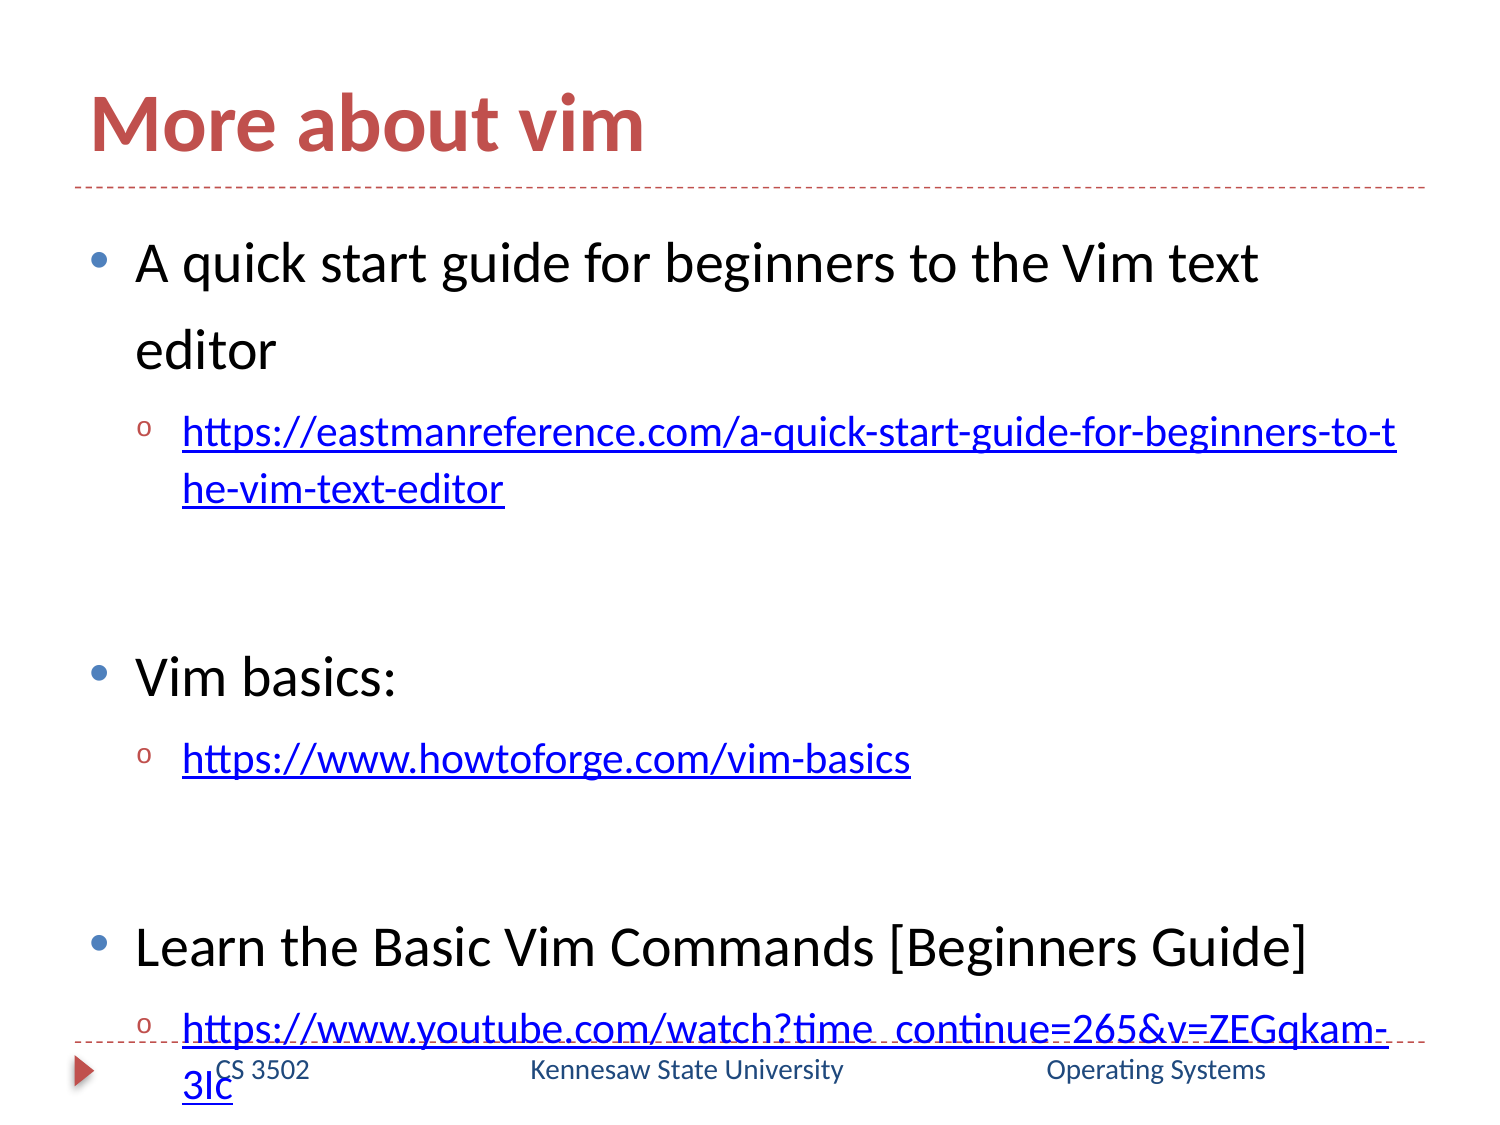

# More about vim
A quick start guide for beginners to the Vim text editor
https://eastmanreference.com/a-quick-start-guide-for-beginners-to-the-vim-text-editor

Vim basics:
https://www.howtoforge.com/vim-basics

Learn the Basic Vim Commands [Beginners Guide]
https://www.youtube.com/watch?time_continue=265&v=ZEGqkam-3Ic

CS 3502
Kennesaw State University
Operating Systems